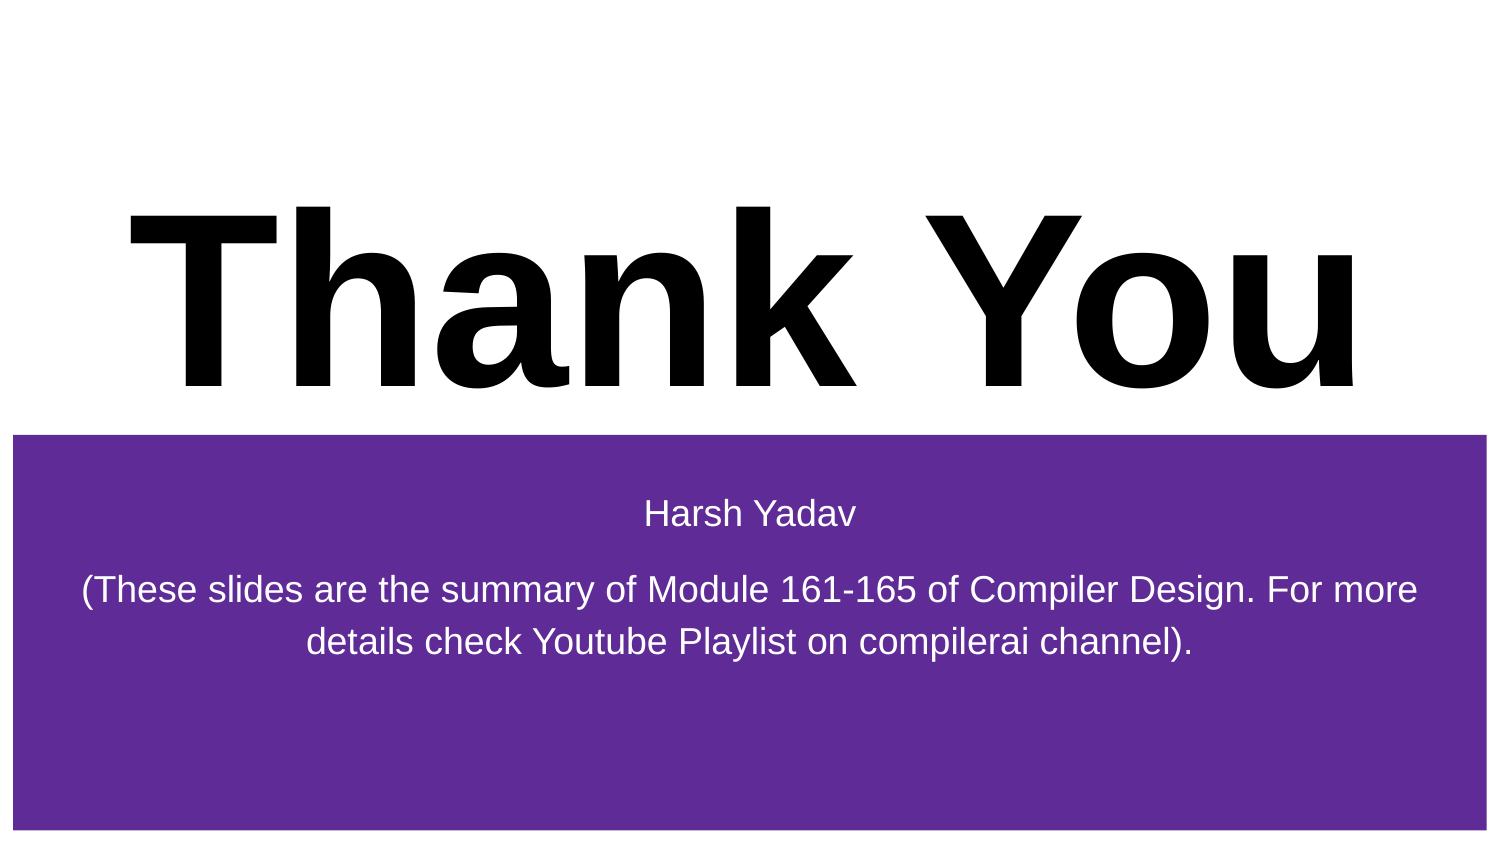

# Thank You
Harsh Yadav
(These slides are the summary of Module 161-165 of Compiler Design. For more details check Youtube Playlist on compilerai channel).